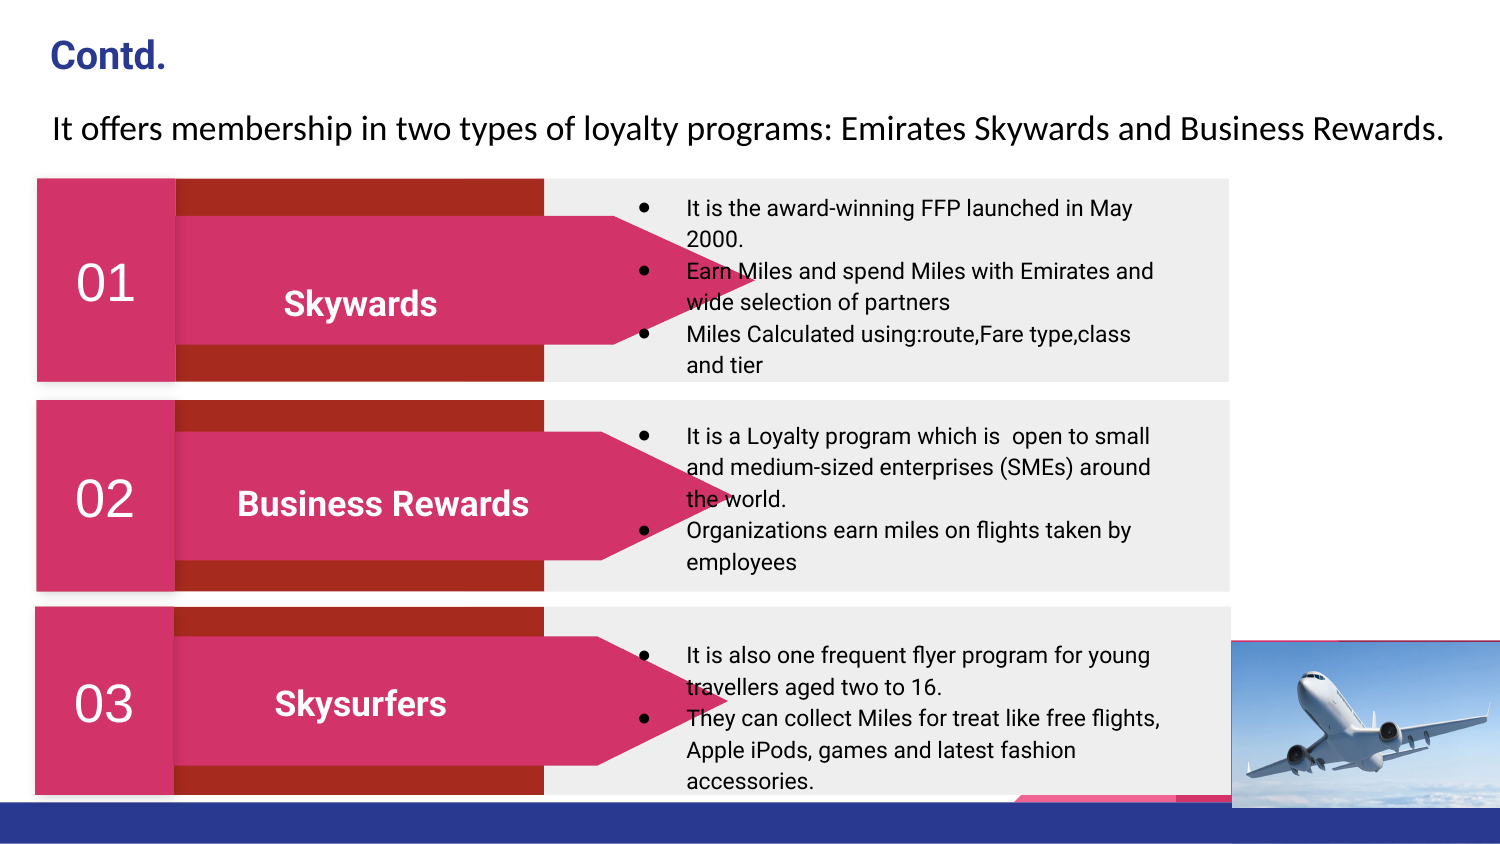

# Contd.
It offers membership in two types of loyalty programs: Emirates Skywards and Business Rewards.

It is the award-winning FFP launched in May 2000.
Earn Miles and spend Miles with Emirates and wide selection of partners
Miles Calculated using:route,Fare type,class and tier

01

Skywards

02

It is a Loyalty program which is  open to small and medium-sized enterprises (SMEs) around the world.
Organizations earn miles on flights taken by employees
Business Rewards

03

It is also one frequent flyer program for young travellers aged two to 16.
They can collect Miles for treat like free flights, Apple iPods, games and latest fashion accessories.

Skysurfers